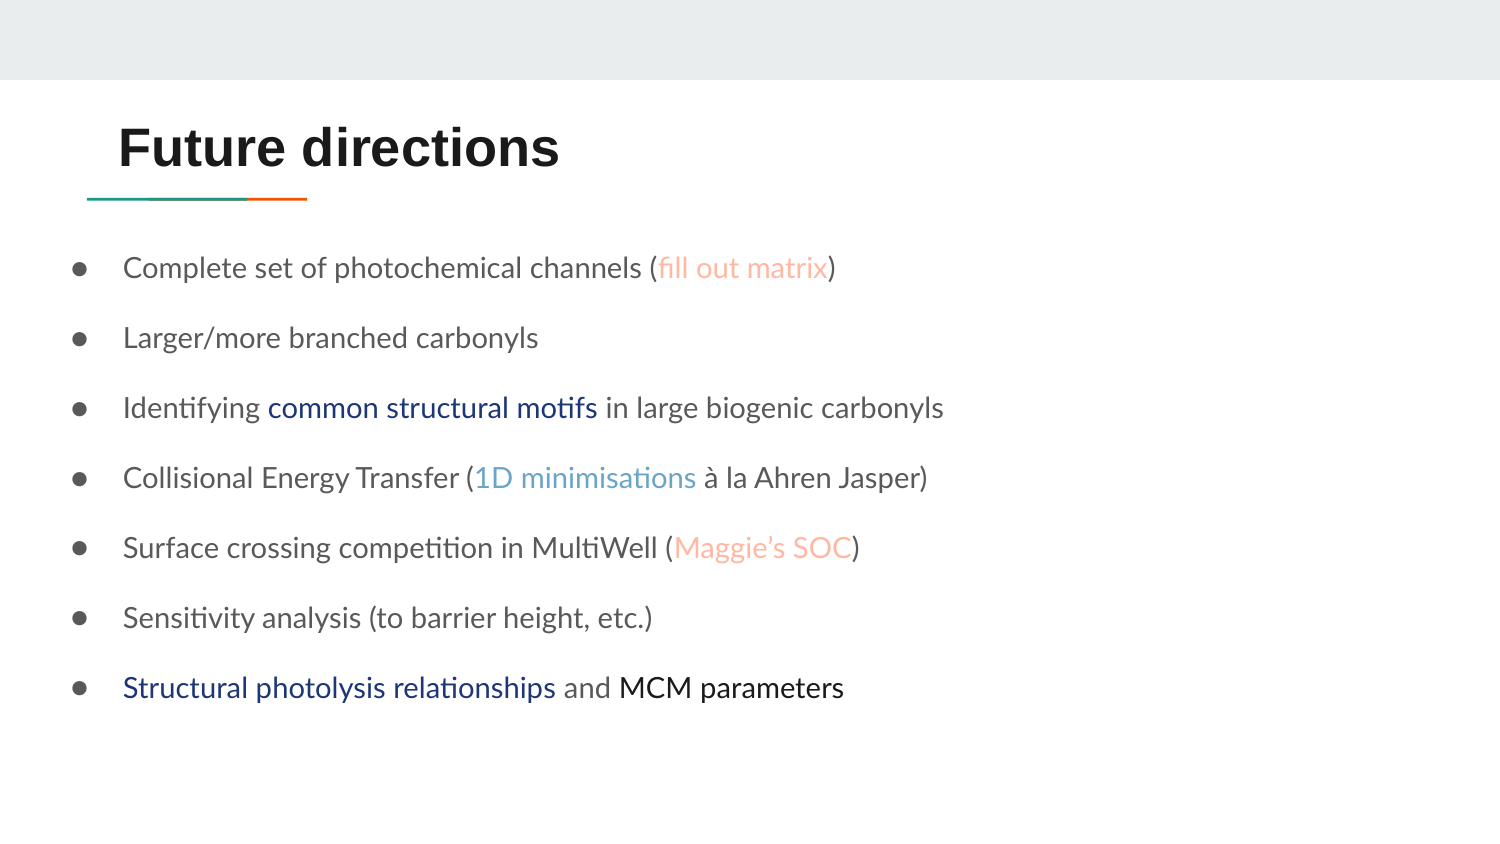

# Future directions
Complete set of photochemical channels (fill out matrix)

Larger/more branched carbonyls

Identifying common structural motifs in large biogenic carbonyls

Collisional Energy Transfer (1D minimisations à la Ahren Jasper)

Surface crossing competition in MultiWell (Maggie’s SOC)

Sensitivity analysis (to barrier height, etc.)

Structural photolysis relationships and MCM parameters